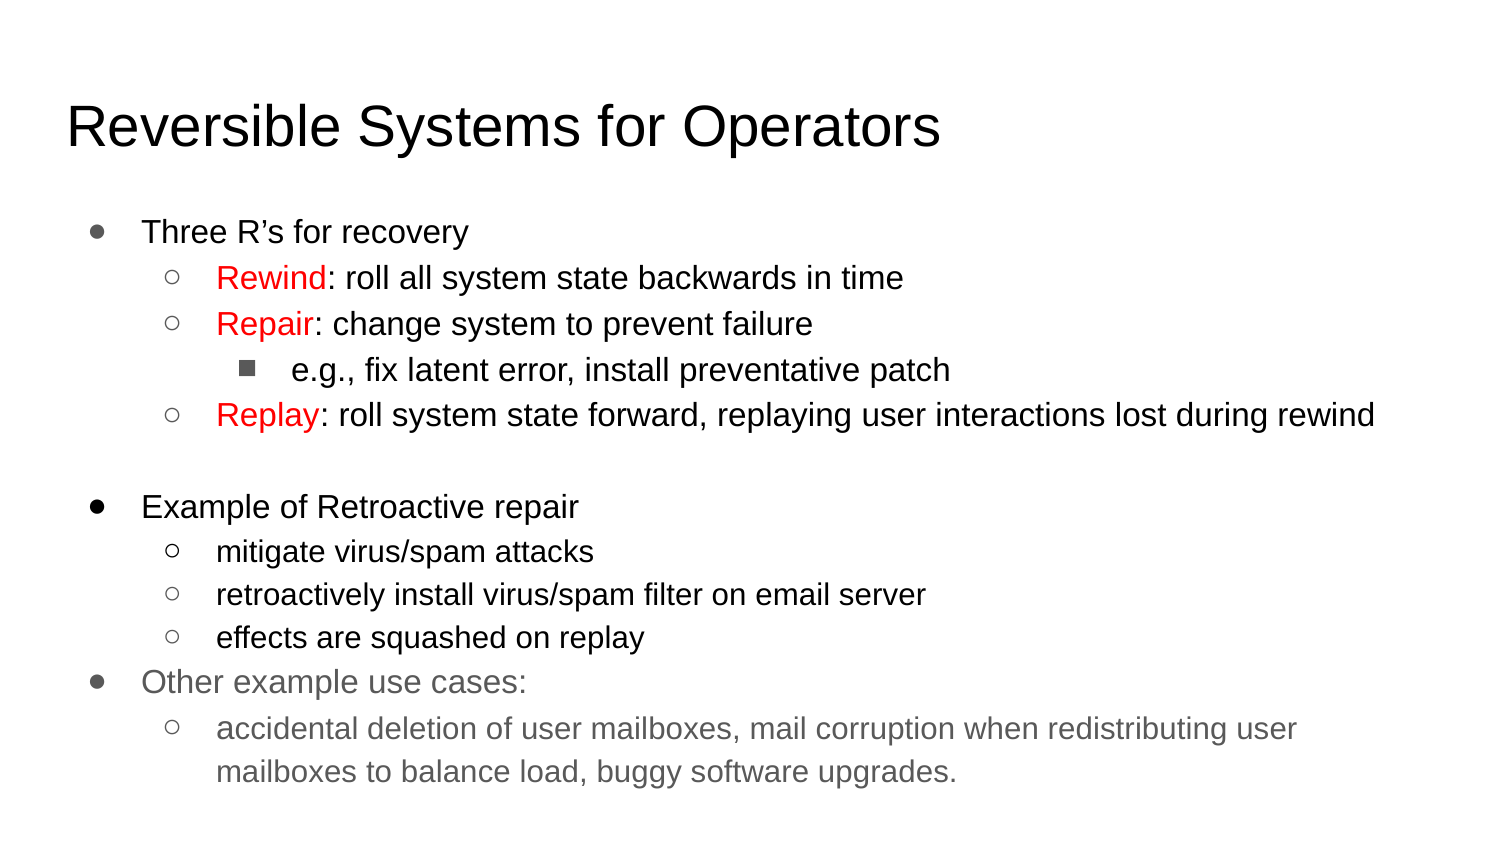

# Reversible Systems for Operators

Three R’s for recovery
Rewind: roll all system state backwards in time
Repair: change system to prevent failure
e.g., fix latent error, install preventative patch
Replay: roll system state forward, replaying user interactions lost during rewind

Example of Retroactive repair
mitigate virus/spam attacks
retroactively install virus/spam filter on email server
effects are squashed on replay
Other example use cases:
accidental deletion of user mailboxes, mail corruption when redistributing user mailboxes to balance load, buggy software upgrades.